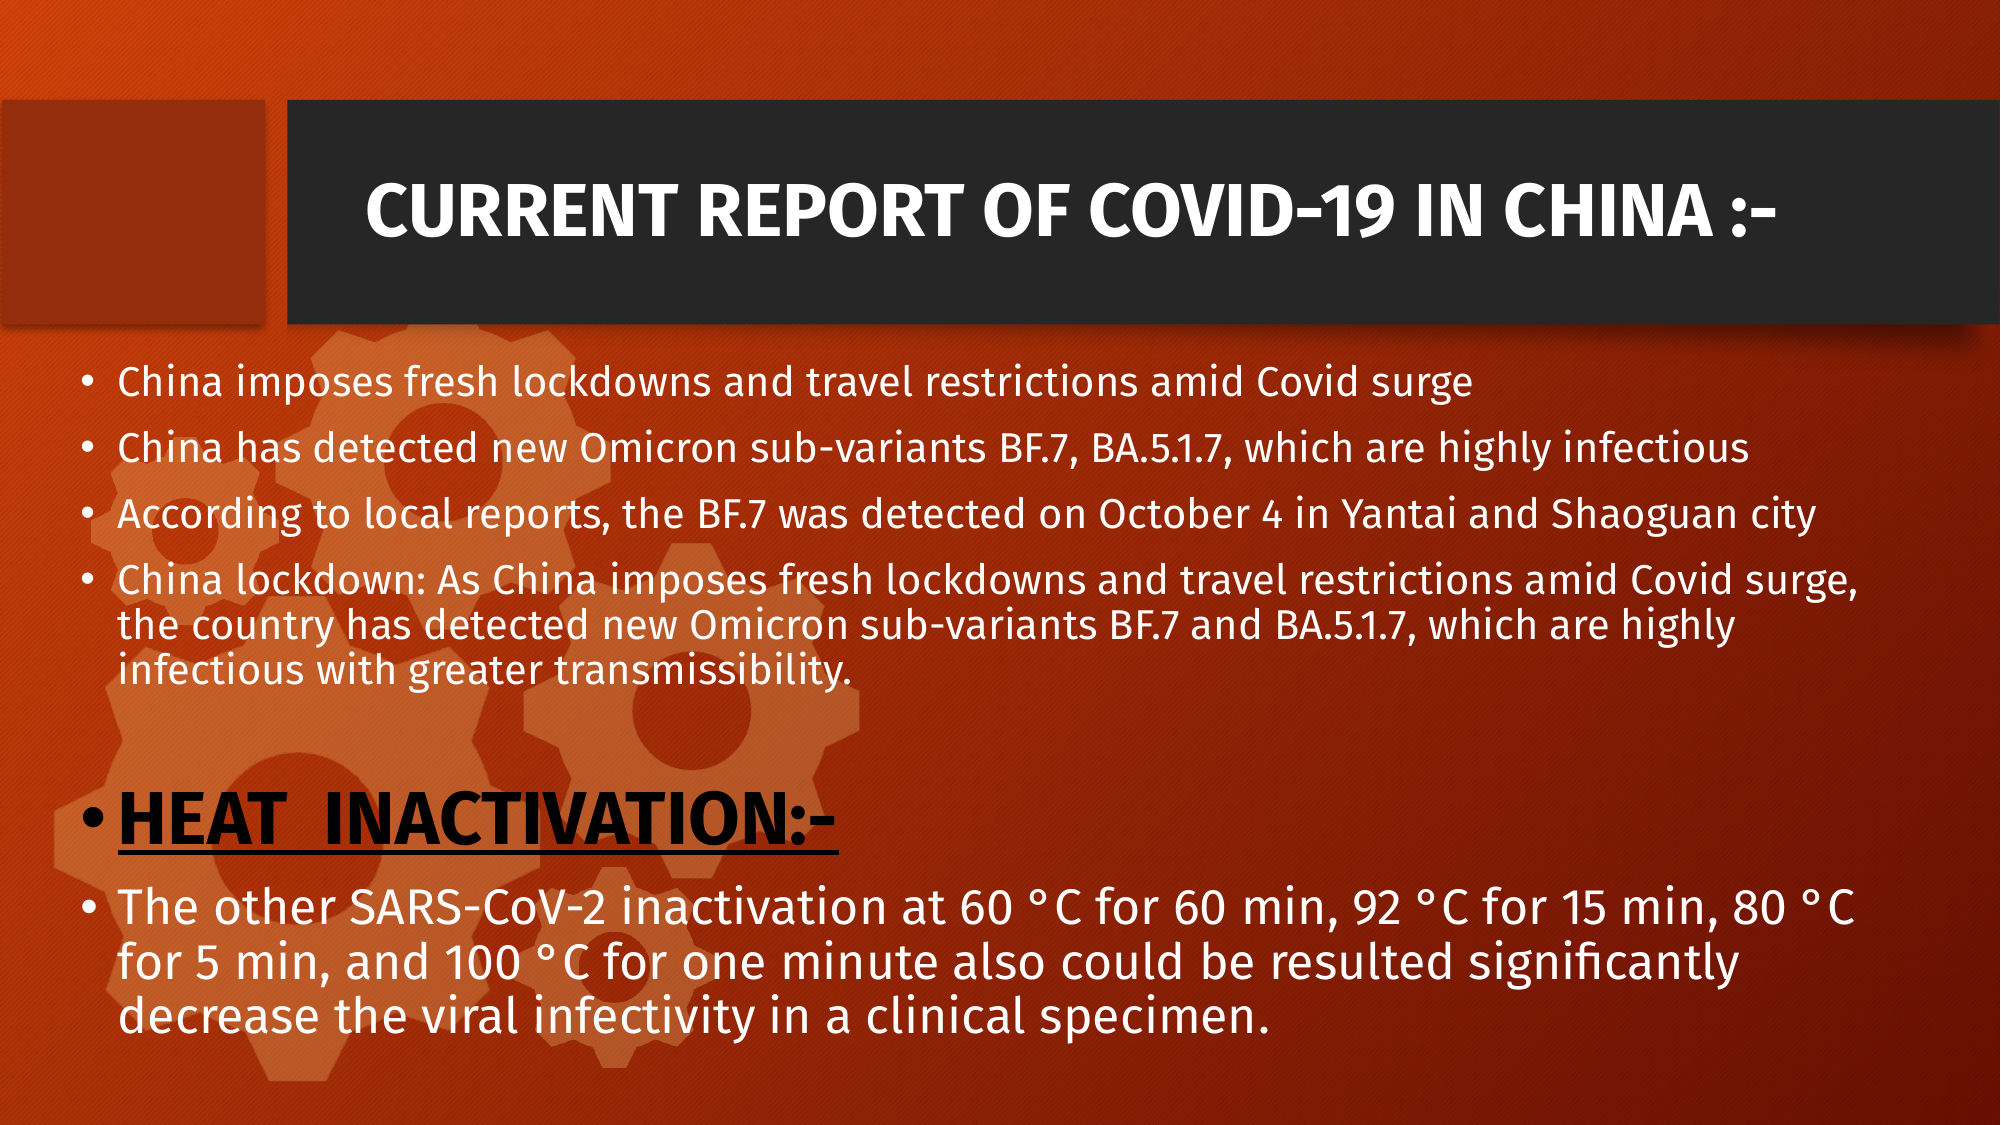

# CURRENT REPORT OF COVID-19 IN CHINA :-
China imposes fresh lockdowns and travel restrictions amid Covid surge
China has detected new Omicron sub-variants BF.7, BA.5.1.7, which are highly infectious
According to local reports, the BF.7 was detected on October 4 in Yantai and Shaoguan city
China lockdown: As China imposes fresh lockdowns and travel restrictions amid Covid surge, the country has detected new Omicron sub-variants BF.7 and BA.5.1.7, which are highly infectious with greater transmissibility.

HEAT  INACTIVATION:-
The other SARS-CoV-2 inactivation at 60 °C for 60 min, 92 °C for 15 min, 80 °C for 5 min, and 100 °C for one minute also could be resulted significantly decrease the viral infectivity in a clinical specimen​.